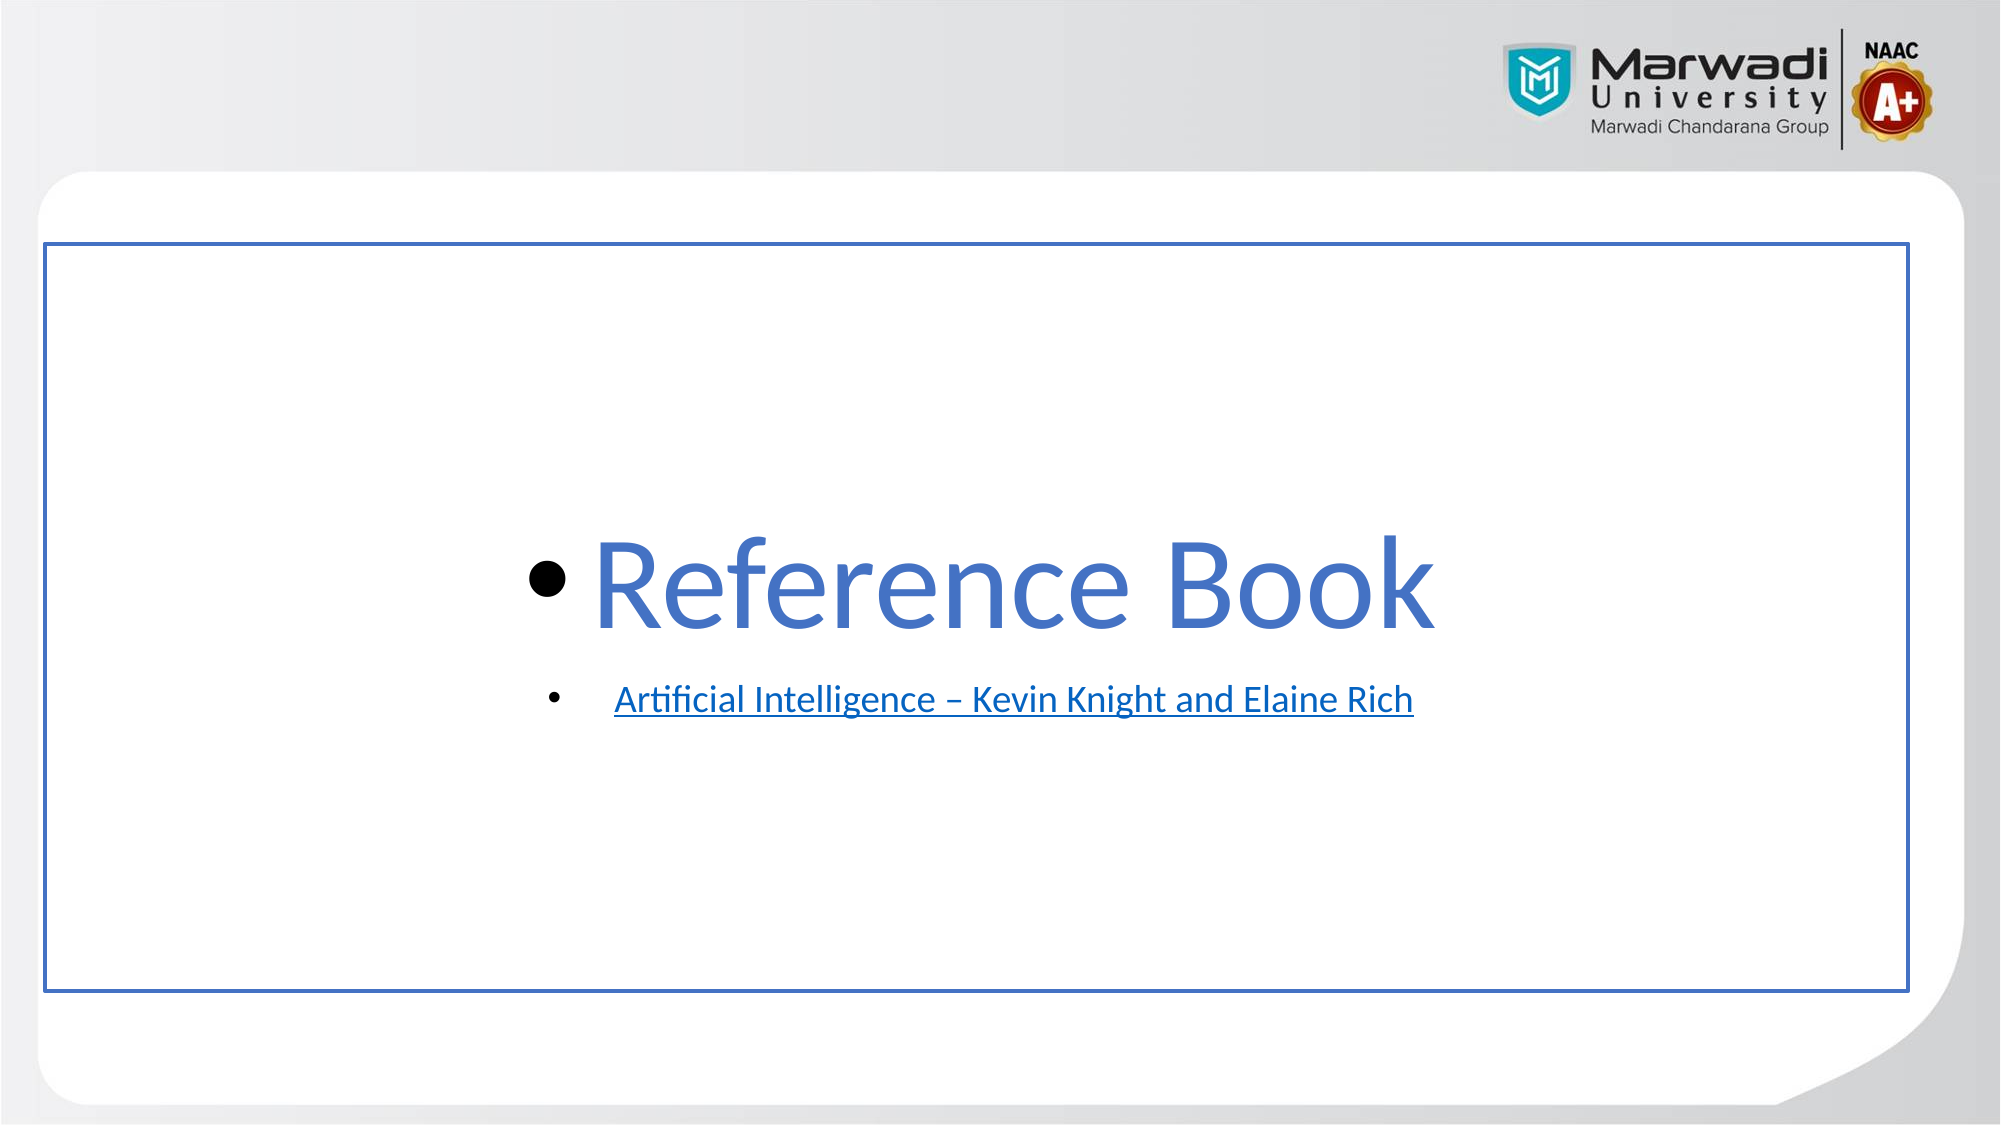

# Reference Book
Artificial Intelligence – Kevin Knight and Elaine Rich